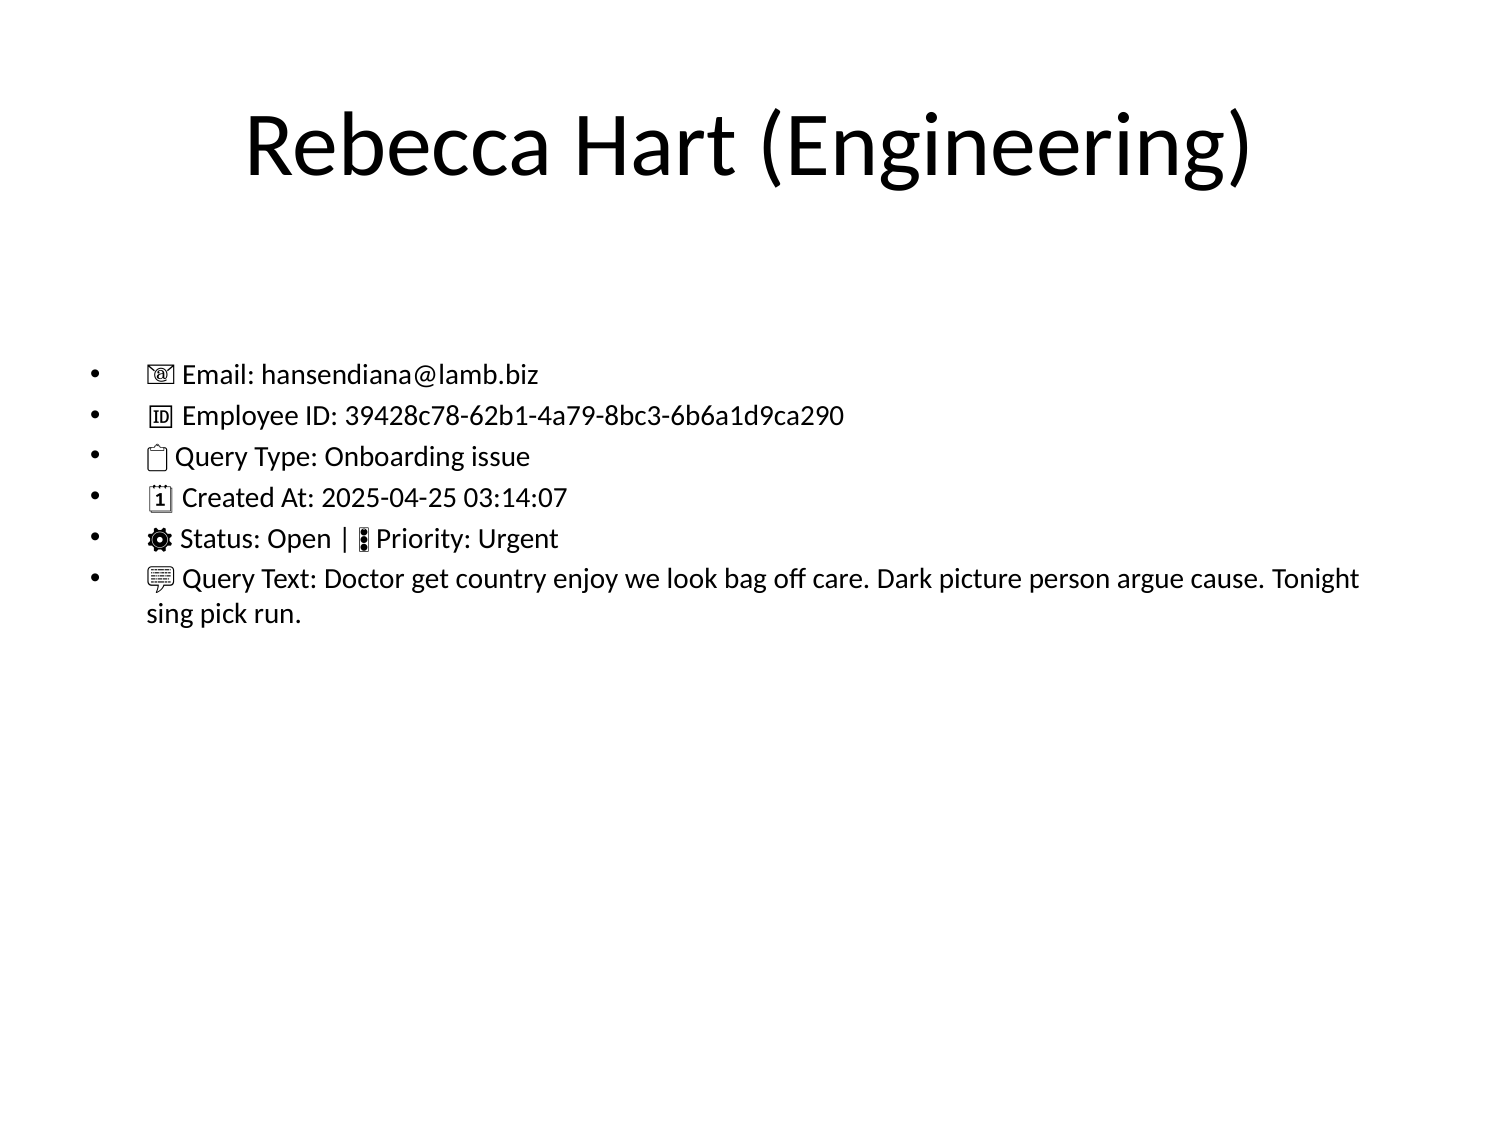

# Rebecca Hart (Engineering)

📧 Email: hansendiana@lamb.biz
🆔 Employee ID: 39428c78-62b1-4a79-8bc3-6b6a1d9ca290
📋 Query Type: Onboarding issue
🗓 Created At: 2025-04-25 03:14:07
⚙ Status: Open | 🚦 Priority: Urgent
💬 Query Text: Doctor get country enjoy we look bag off care. Dark picture person argue cause. Tonight sing pick run.